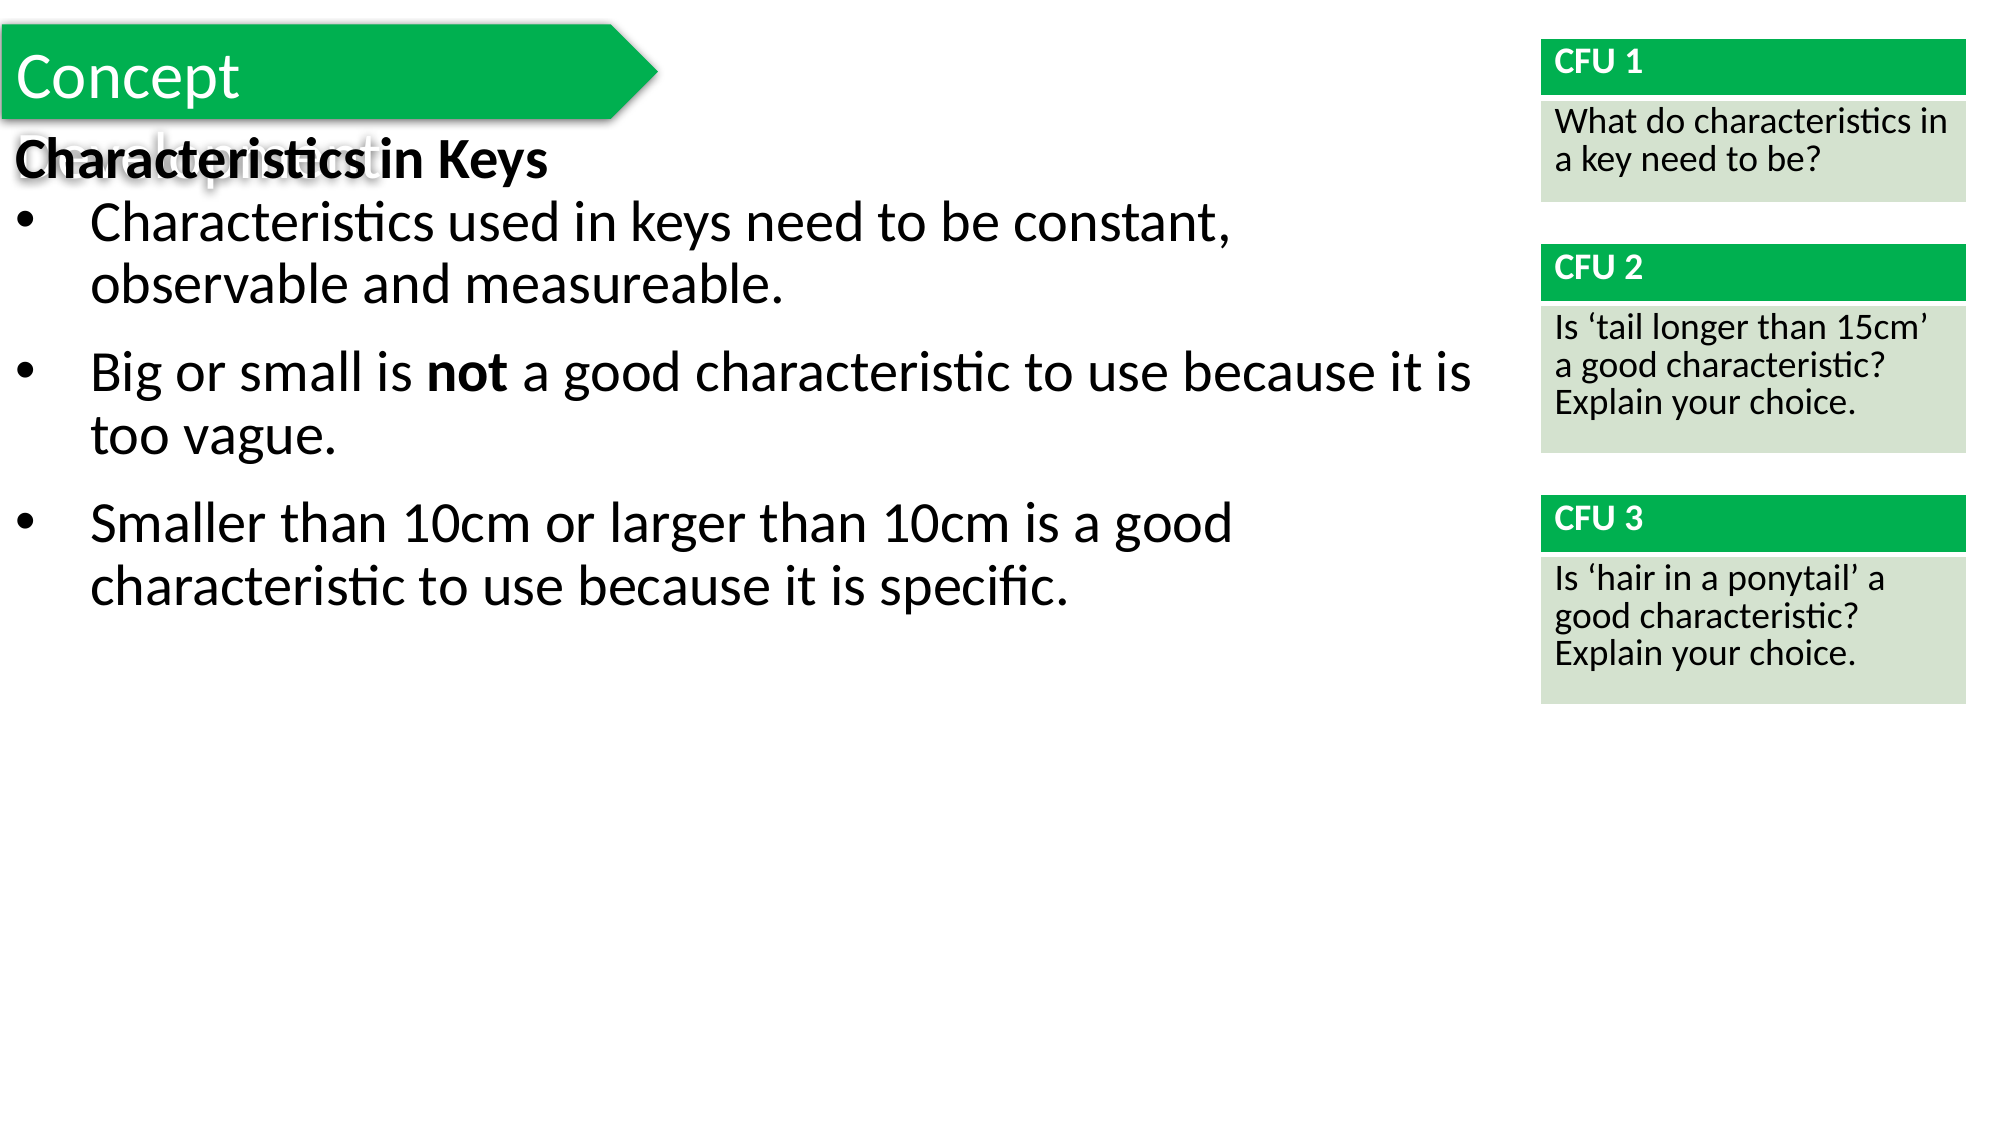

Concept Development
| CFU 1 |
| --- |
| What do characteristics in a key need to be? |
Characteristics in Keys
Characteristics used in keys need to be constant, observable and measureable.
Big or small is not a good characteristic to use because it is too vague.
Smaller than 10cm or larger than 10cm is a good characteristic to use because it is specific.

| CFU 2 |
| --- |
| Is ‘tail longer than 15cm’ a good characteristic? Explain your choice. |
| CFU 3 |
| --- |
| Is ‘hair in a ponytail’ a good characteristic? Explain your choice. |